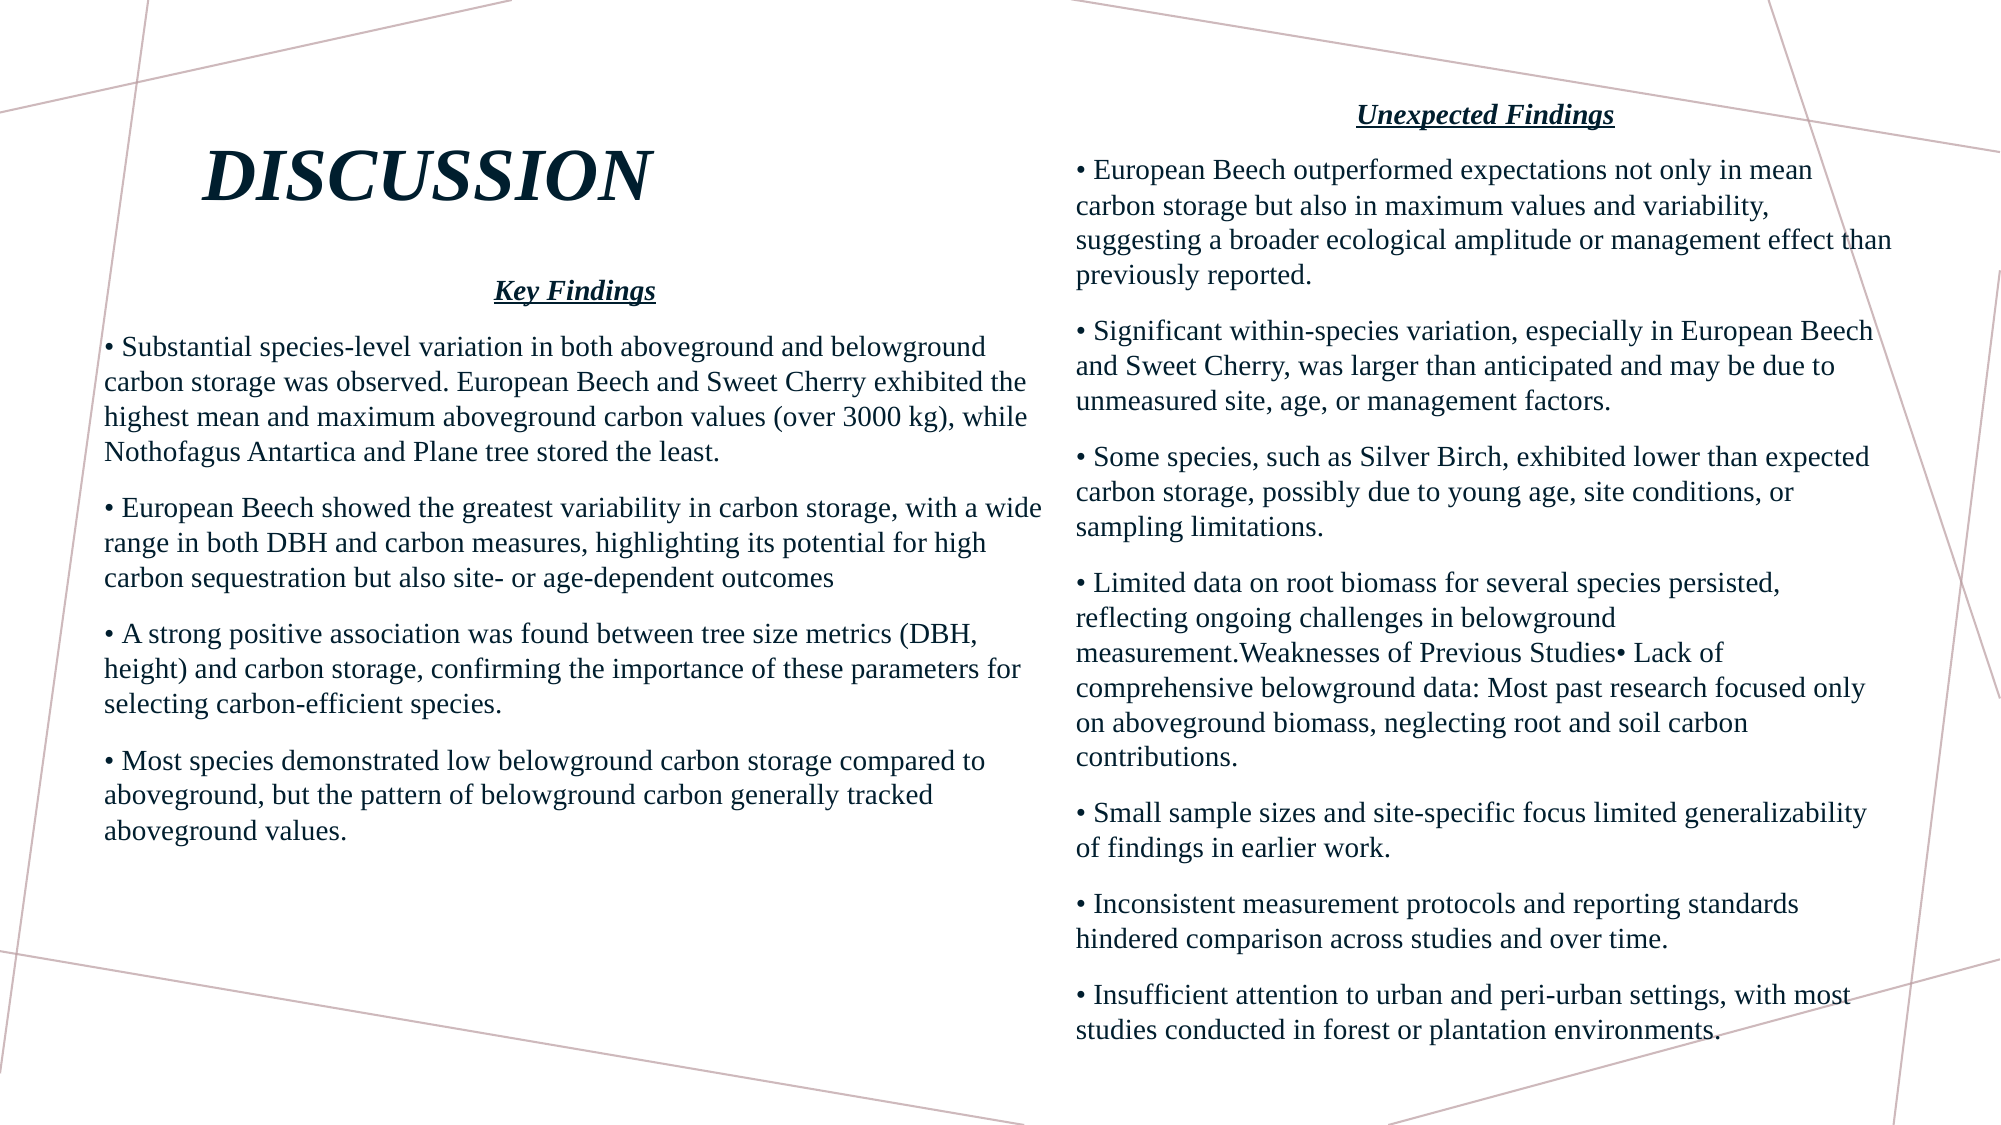

# discussion
Unexpected Findings
• European Beech outperformed expectations not only in mean carbon storage but also in maximum values and variability, suggesting a broader ecological amplitude or management effect than previously reported.
• Significant within-species variation, especially in European Beech and Sweet Cherry, was larger than anticipated and may be due to unmeasured site, age, or management factors.
• Some species, such as Silver Birch, exhibited lower than expected carbon storage, possibly due to young age, site conditions, or sampling limitations.
• Limited data on root biomass for several species persisted, reflecting ongoing challenges in belowground measurement.Weaknesses of Previous Studies• Lack of comprehensive belowground data: Most past research focused only on aboveground biomass, neglecting root and soil carbon contributions.
• Small sample sizes and site-specific focus limited generalizability of findings in earlier work.
• Inconsistent measurement protocols and reporting standards hindered comparison across studies and over time.
• Insufficient attention to urban and peri-urban settings, with most studies conducted in forest or plantation environments.
Key Findings
• Substantial species-level variation in both aboveground and belowground carbon storage was observed. European Beech and Sweet Cherry exhibited the highest mean and maximum aboveground carbon values (over 3000 kg), while Nothofagus Antartica and Plane tree stored the least.
• European Beech showed the greatest variability in carbon storage, with a wide range in both DBH and carbon measures, highlighting its potential for high carbon sequestration but also site- or age-dependent outcomes
• A strong positive association was found between tree size metrics (DBH, height) and carbon storage, confirming the importance of these parameters for selecting carbon-efficient species.
• Most species demonstrated low belowground carbon storage compared to aboveground, but the pattern of belowground carbon generally tracked aboveground values.